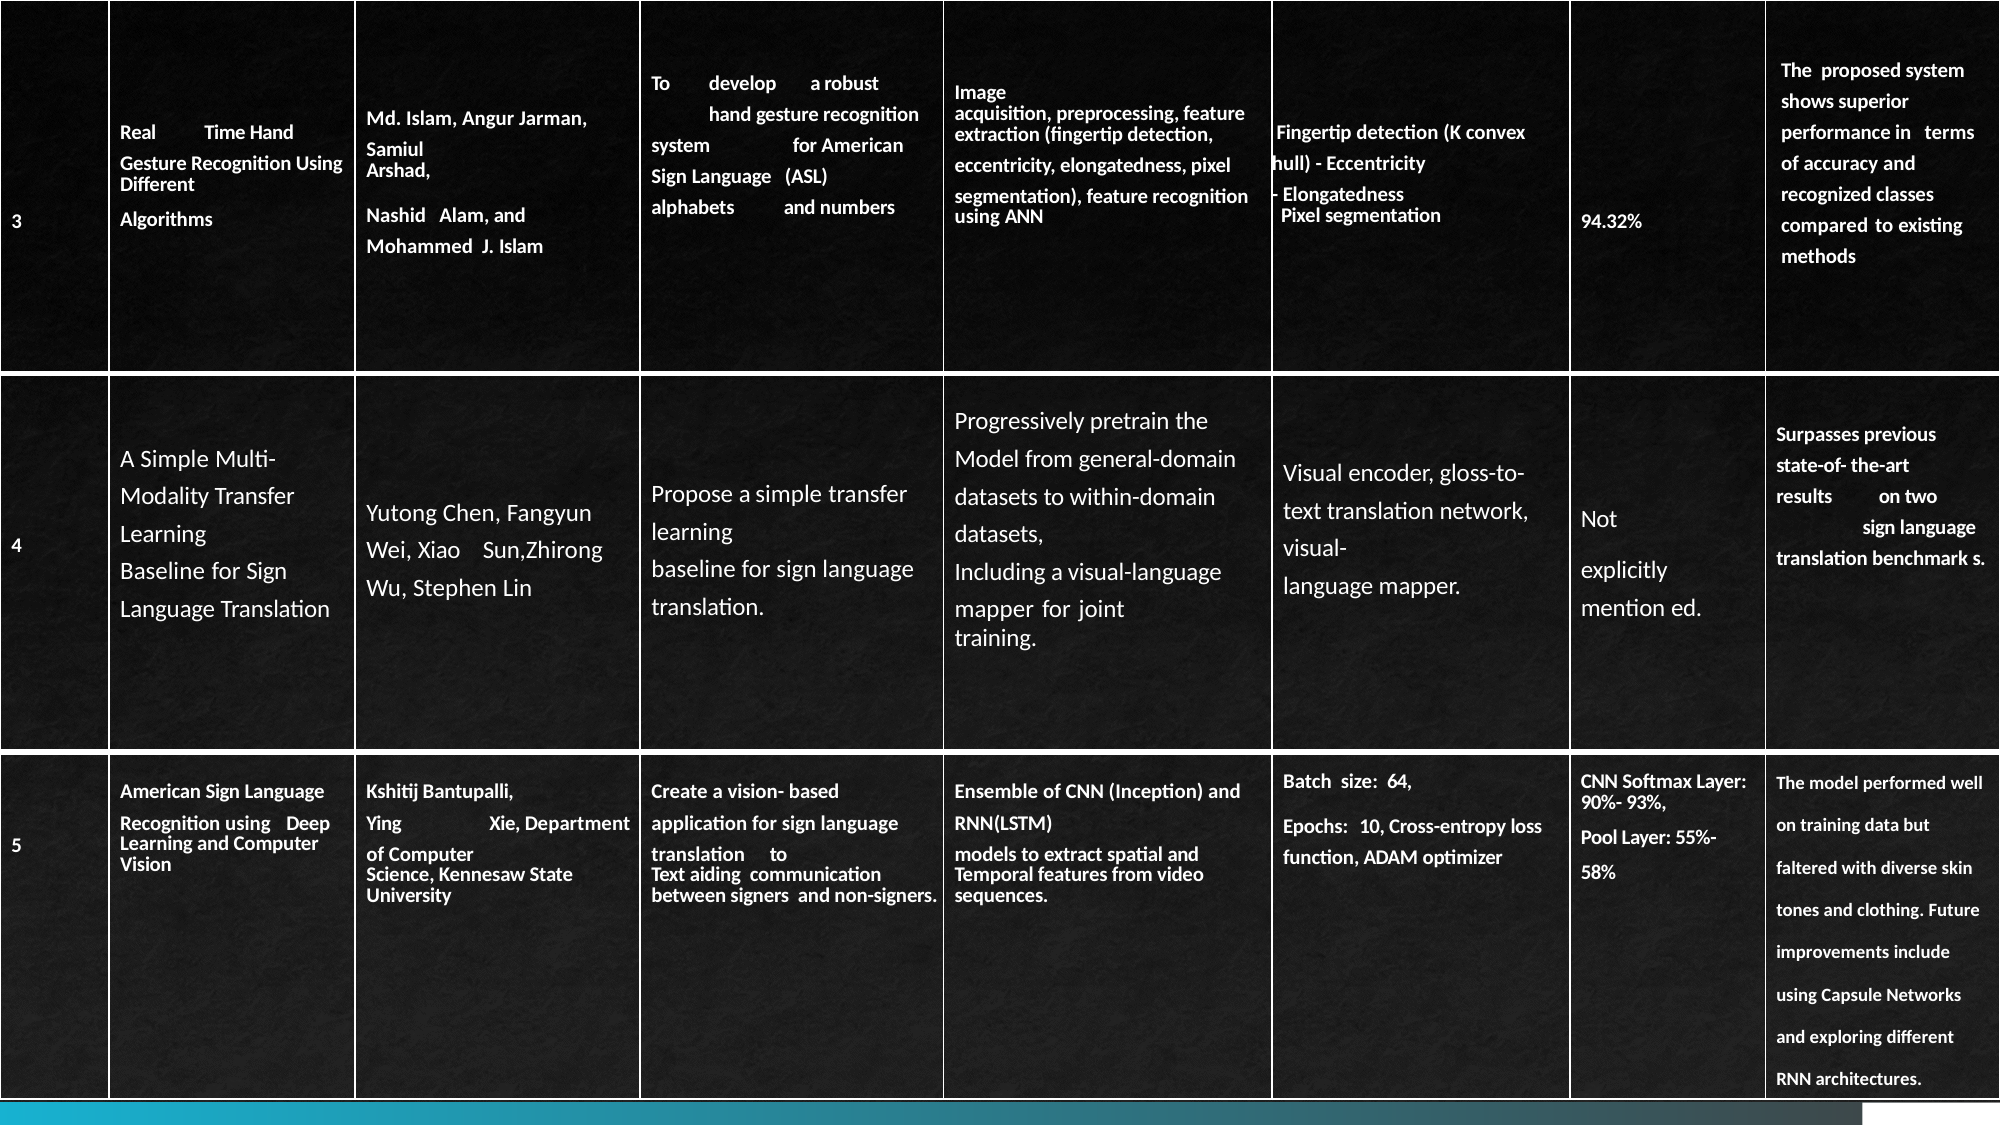

| 3 | Real Time Hand Gesture Recognition Using Different Algorithms | Md. Islam, Angur Jarman, Samiul Arshad, Nashid Alam, and Mohammed J. Islam | To develop a robust hand gesture recognition system for American Sign Language (ASL) alphabets and numbers | Image acquisition, preprocessing, feature extraction (fingertip detection, eccentricity, elongatedness, pixel segmentation), feature recognition using ANN | Fingertip detection (K convex hull) - Eccentricity - Elongatedness Pixel segmentation | 94.32% | The proposed system shows superior performance in terms of accuracy and recognized classes compared to existing methods |
| --- | --- | --- | --- | --- | --- | --- | --- |
| 4 | A Simple Multi- Modality Transfer Learning Baseline for Sign Language Translation | Yutong Chen, Fangyun Wei, Xiao Sun,Zhirong Wu, Stephen Lin | Propose a simple transfer learning baseline for sign language translation. | Progressively pretrain the Model from general-domain datasets to within-domain datasets, Including a visual-language mapper for joint training. | Visual encoder, gloss-to-text translation network, visual- language mapper. | Not explicitly mention ed. | Surpasses previous state-of- the-art results on two sign language translation benchmark s. |
| 5 | American Sign Language Recognition using Deep Learning and Computer Vision | Kshitij Bantupalli, Ying Xie, Department of Computer Science, Kennesaw State University | Create a vision- based application for sign language translation to Text aiding communication between signers and non-signers. | Ensemble of CNN (Inception) and RNN(LSTM) models to extract spatial and Temporal features from video sequences. | Batch size: 64, Epochs: 10, Cross-entropy loss function, ADAM optimizer | CNN Softmax Layer: 90%- 93%, Pool Layer: 55%- 58% | The model performed well on training data but faltered with diverse skin tones and clothing. Future improvements include using Capsule Networks and exploring different RNN architectures. |